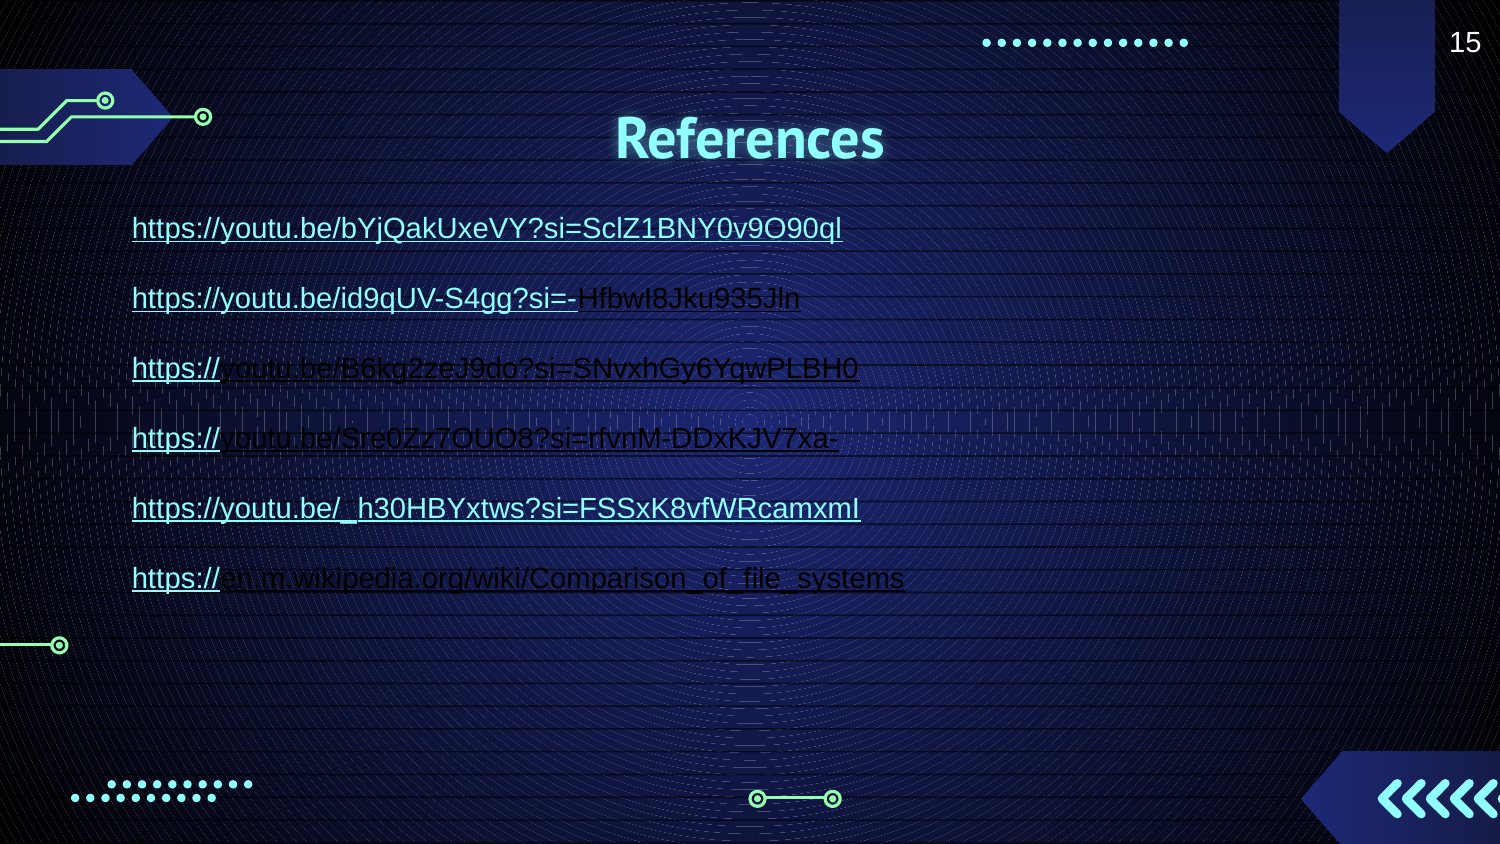

15
# References
https://youtu.be/bYjQakUxeVY?si=SclZ1BNY0v9O90ql

https://youtu.be/id9qUV-S4gg?si=-HfbwI8Jku935Jln

https://youtu.be/B6kg2zeJ9do?si=SNvxhGy6YqwPLBH0

https://youtu.be/Sre0Zz7OUO8?si=rfvnM-DDxKJV7xa-

https://youtu.be/_h30HBYxtws?si=FSSxK8vfWRcamxmI

https://en.m.wikipedia.org/wiki/Comparison_of_file_systems